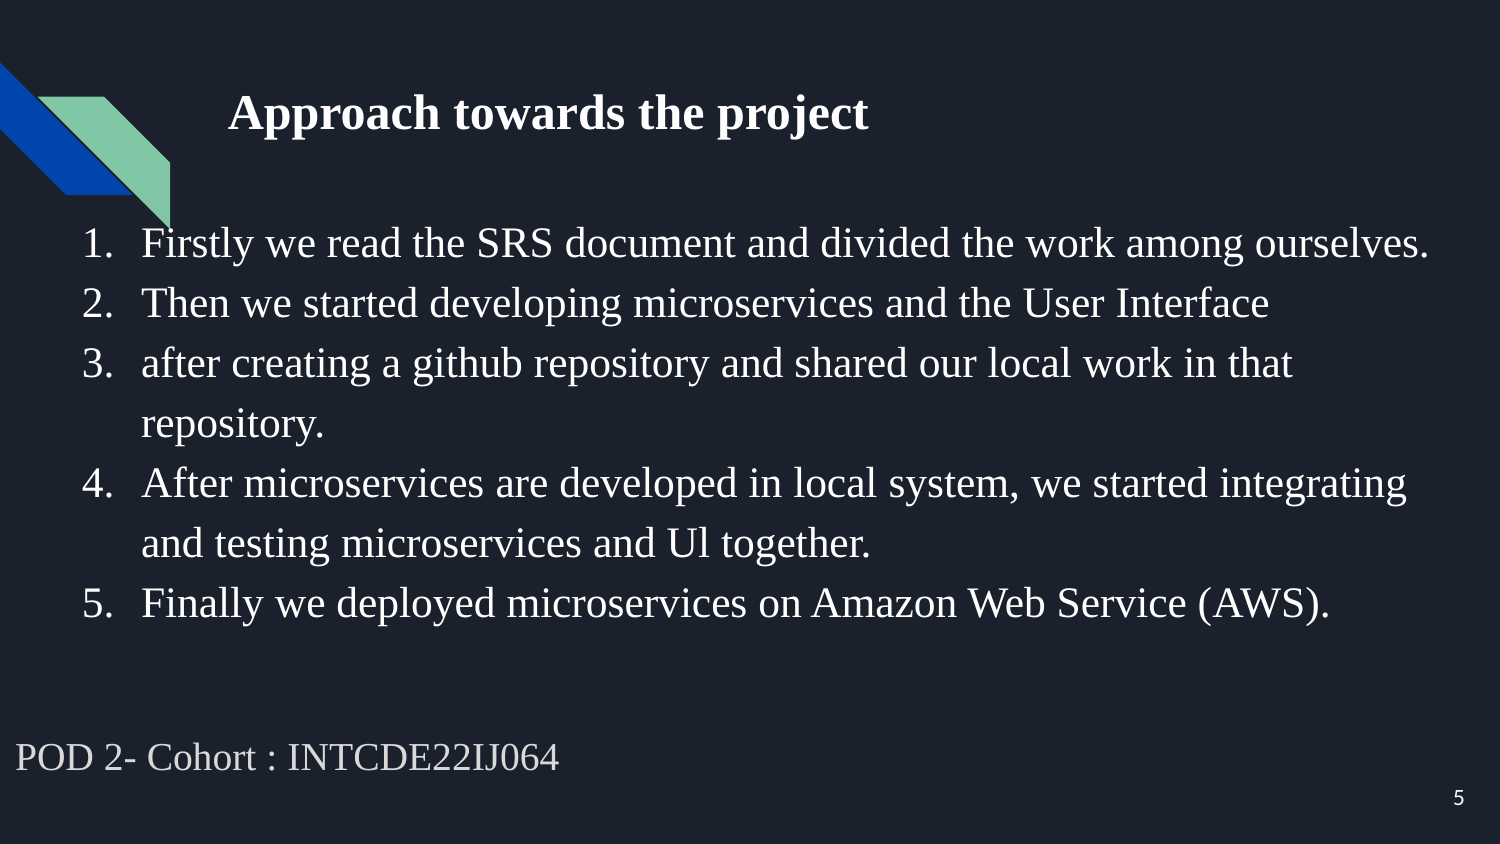

# Approach towards the project
Firstly we read the SRS document and divided the work among ourselves.
Then we started developing microservices and the User Interface
after creating a github repository and shared our local work in that repository.
After microservices are developed in local system, we started integrating and testing microservices and Ul together.
Finally we deployed microservices on Amazon Web Service (AWS).

POD 2- Cohort : INTCDE22IJ064
5